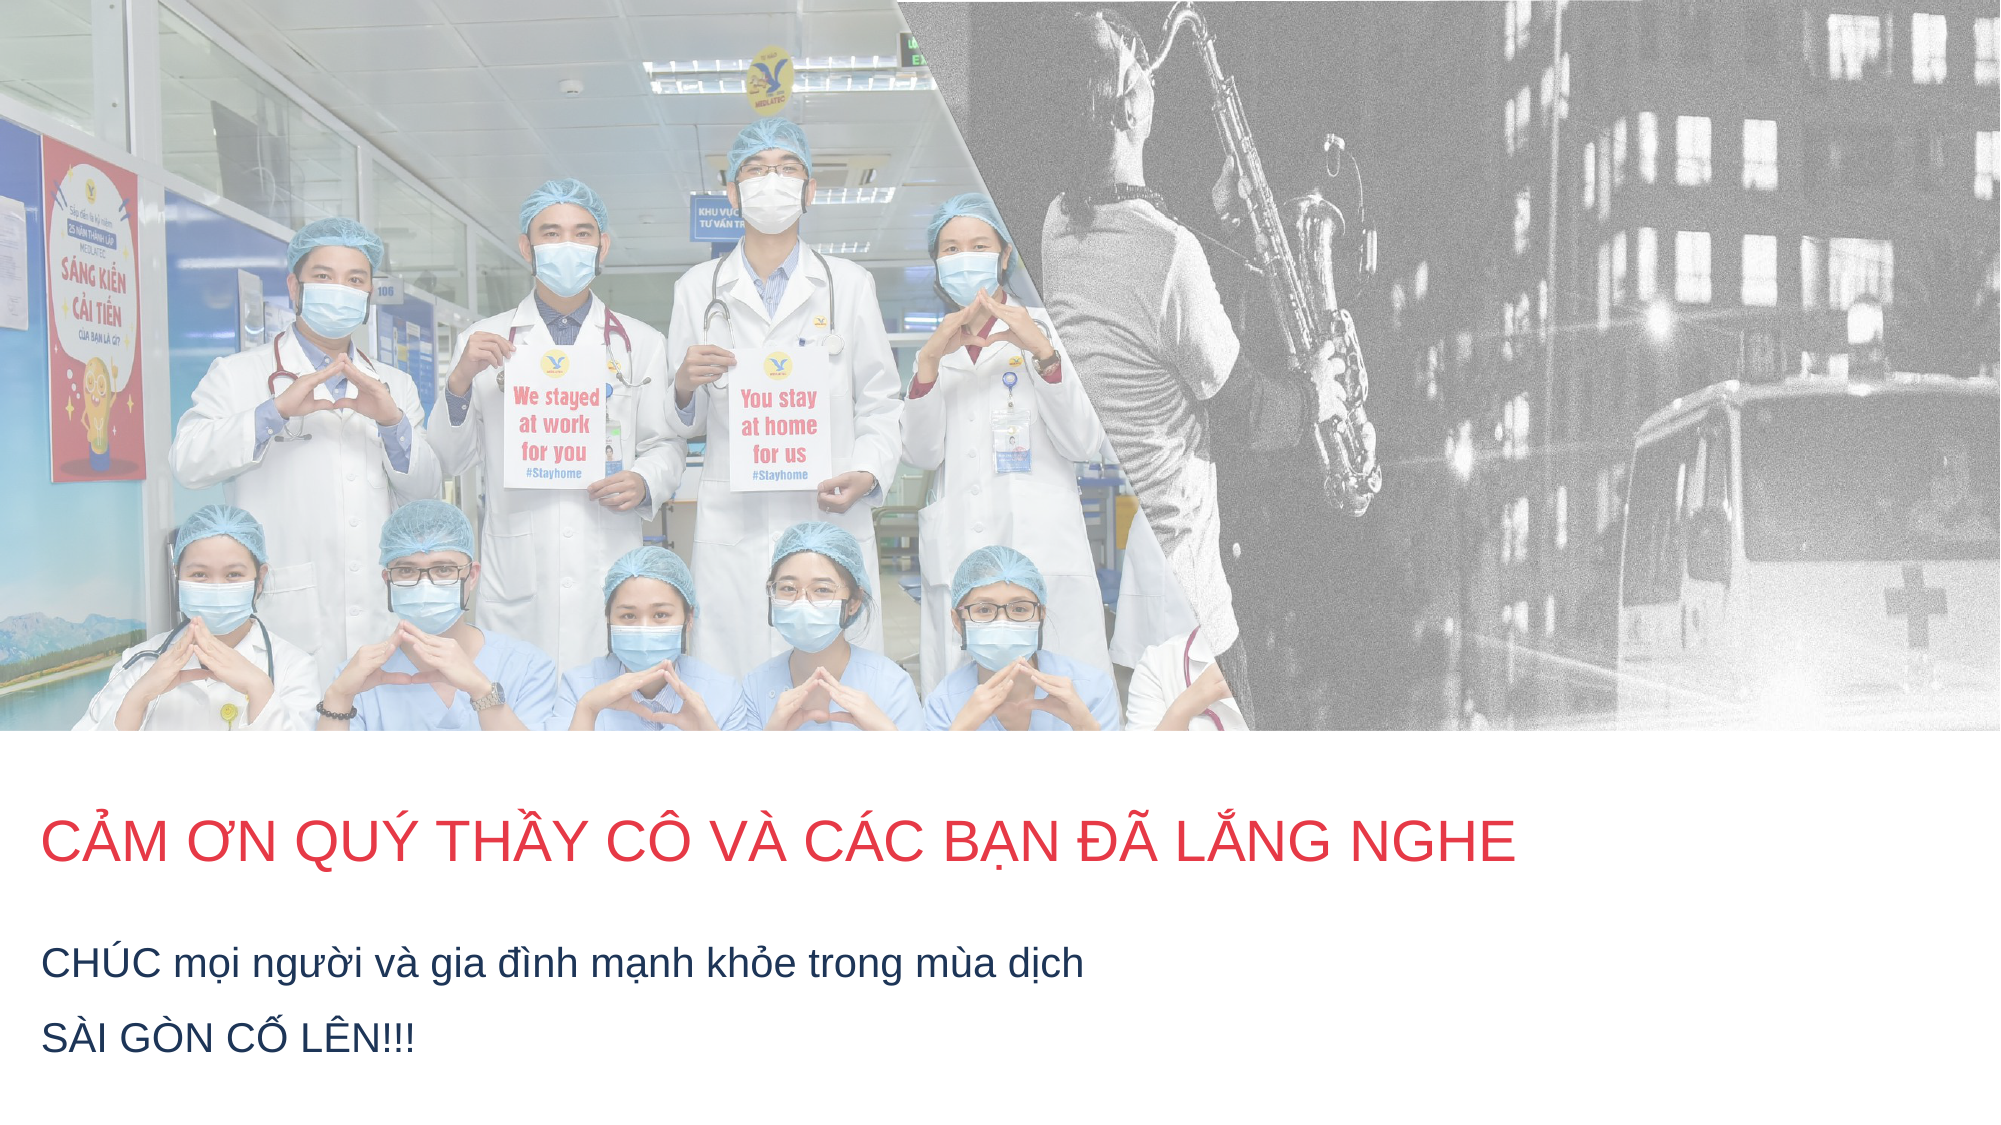

CẢM ƠN QUÝ THẦY CÔ VÀ CÁC BẠN ĐÃ LẮNG NGHE
CHÚC mọi người và gia đình mạnh khỏe trong mùa dịch
SÀI GÒN CỐ LÊN!!!